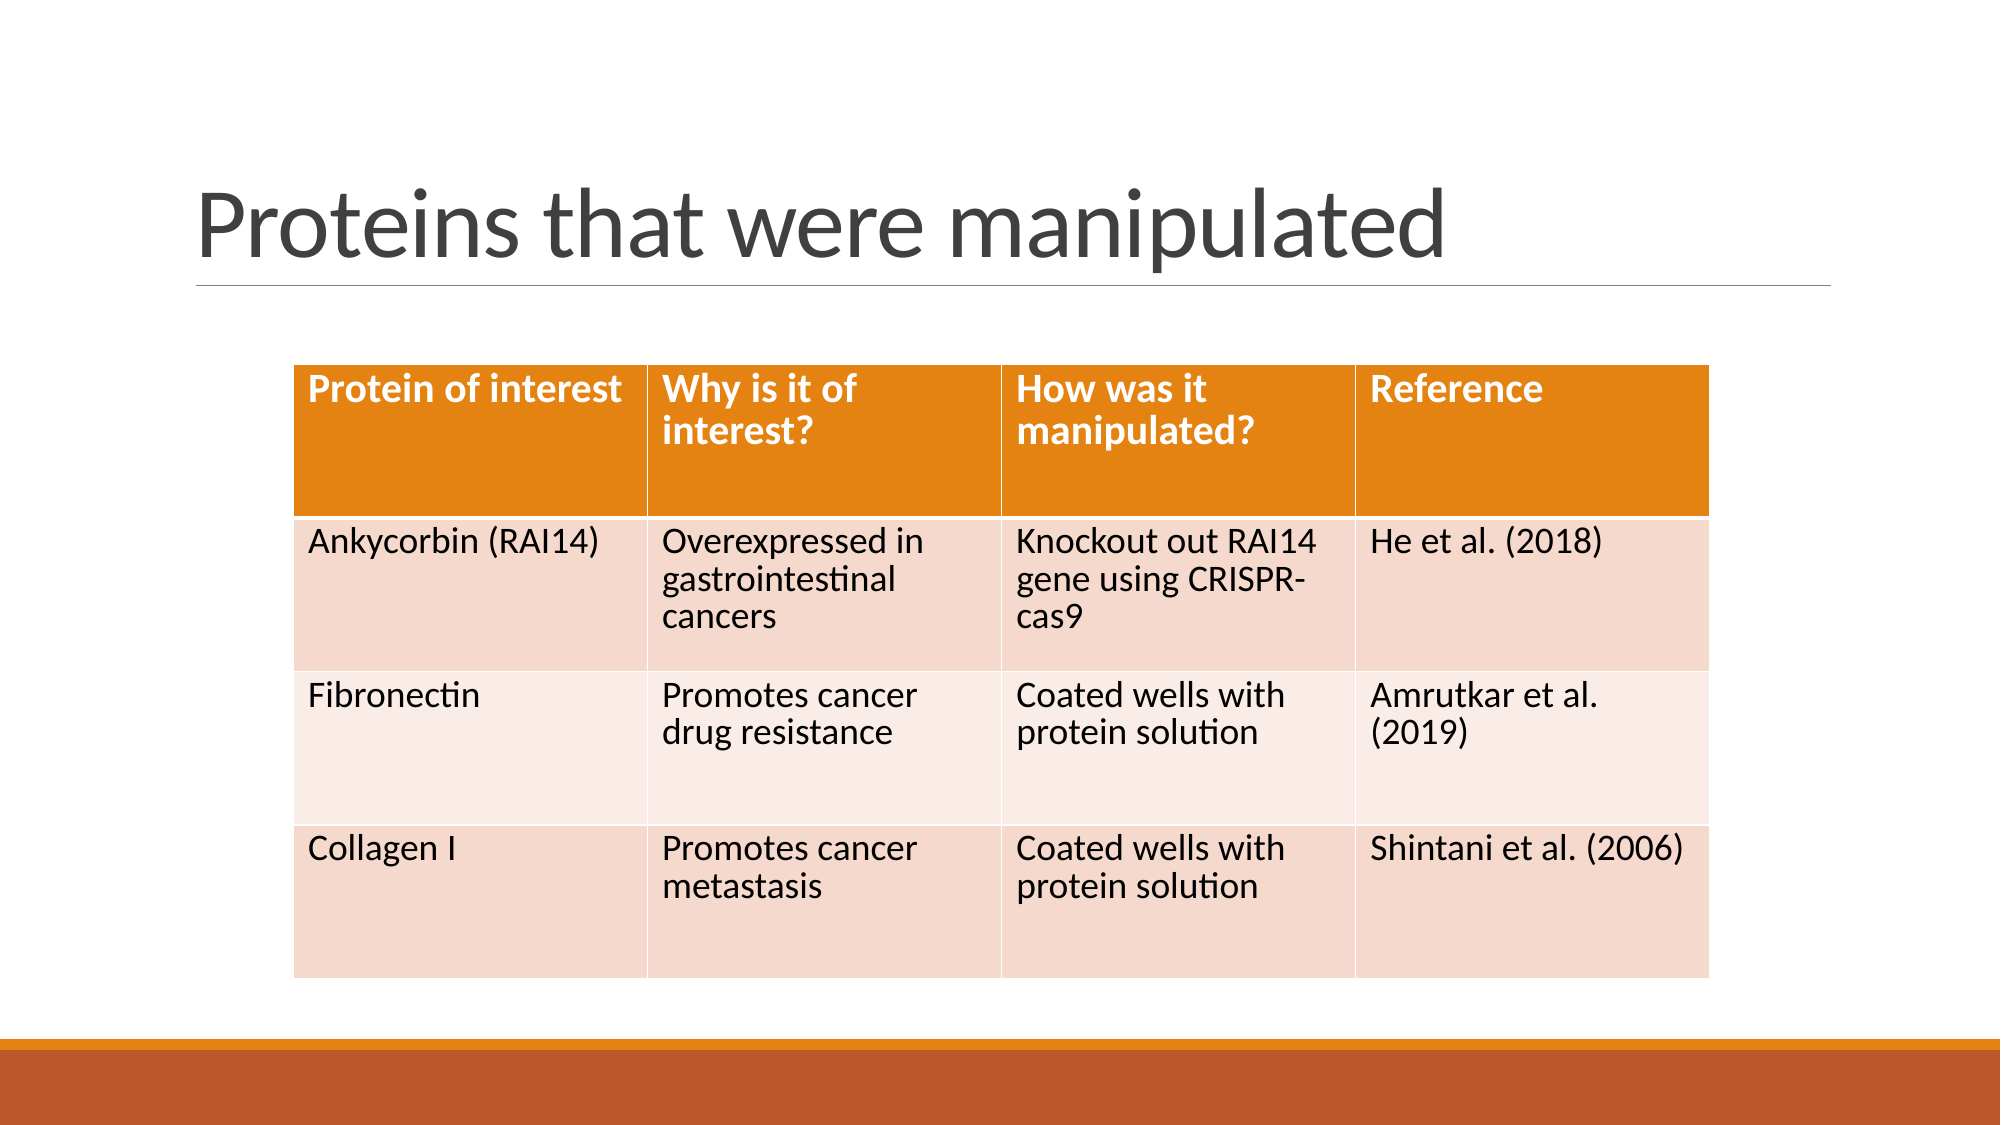

# Proteins that were manipulated
| Protein of interest | Why is it of interest? | How was it manipulated? | Reference |
| --- | --- | --- | --- |
| Ankycorbin (RAI14) | Overexpressed in gastrointestinal cancers | Knockout out RAI14 gene using CRISPR-cas9 | He et al. (2018) |
| Fibronectin | Promotes cancer drug resistance | Coated wells with protein solution | Amrutkar et al. (2019) |
| Collagen I | Promotes cancer metastasis | Coated wells with protein solution | Shintani et al. (2006) |